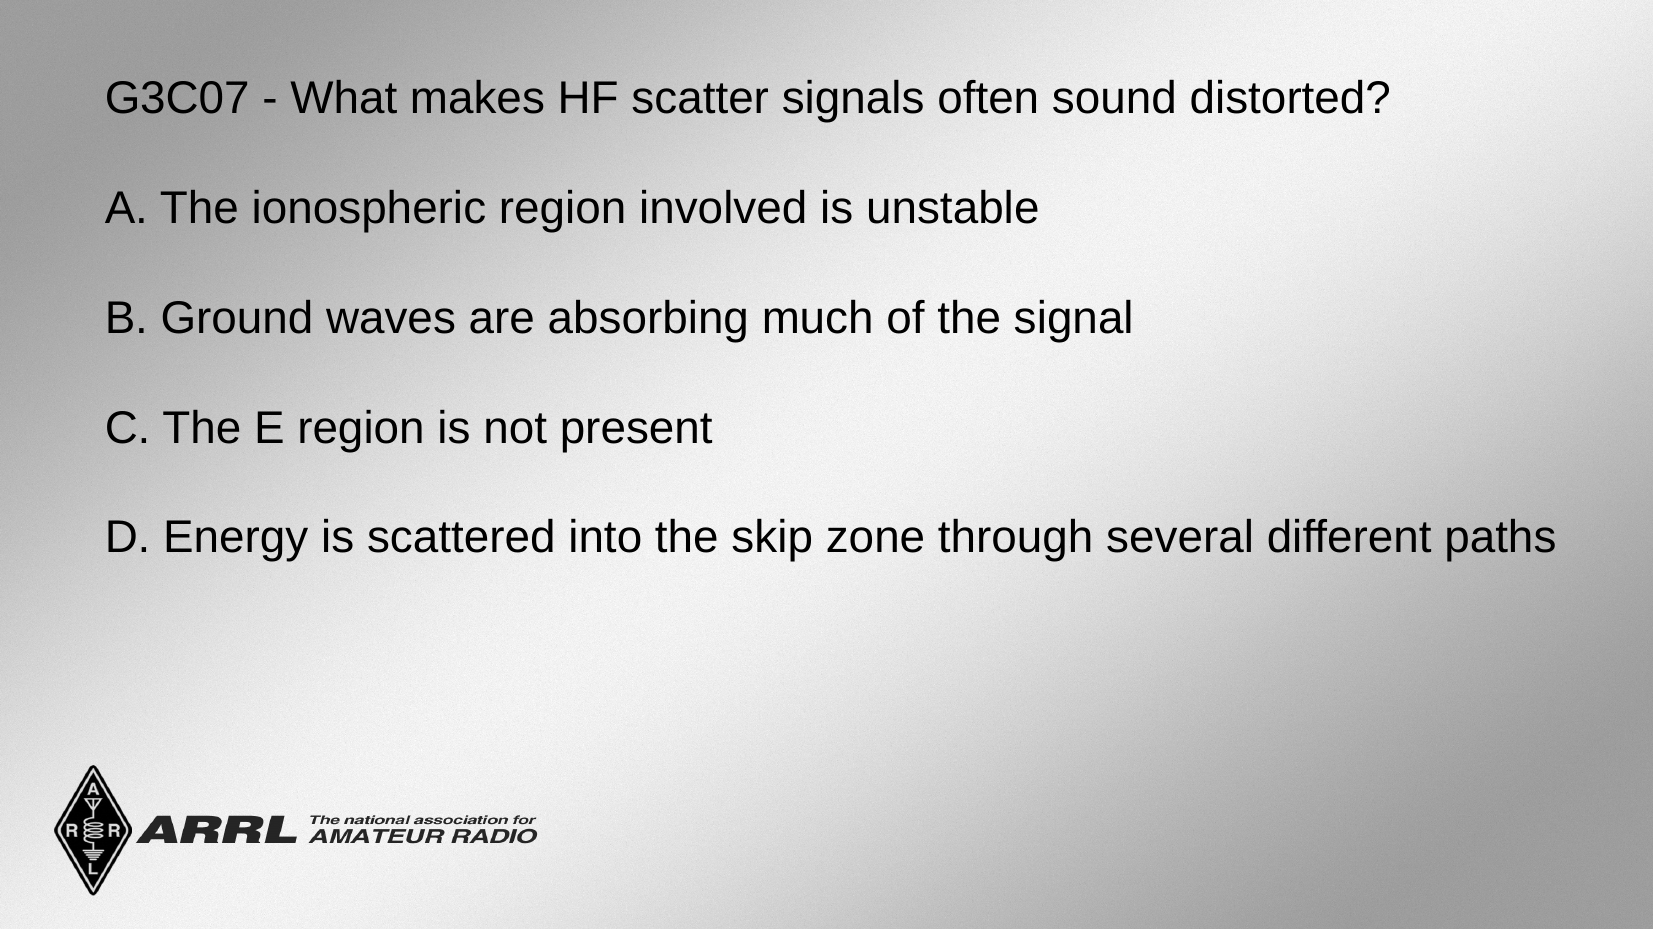

G3C07 - What makes HF scatter signals often sound distorted?

A. The ionospheric region involved is unstable

B. Ground waves are absorbing much of the signal

C. The E region is not present

D. Energy is scattered into the skip zone through several different paths